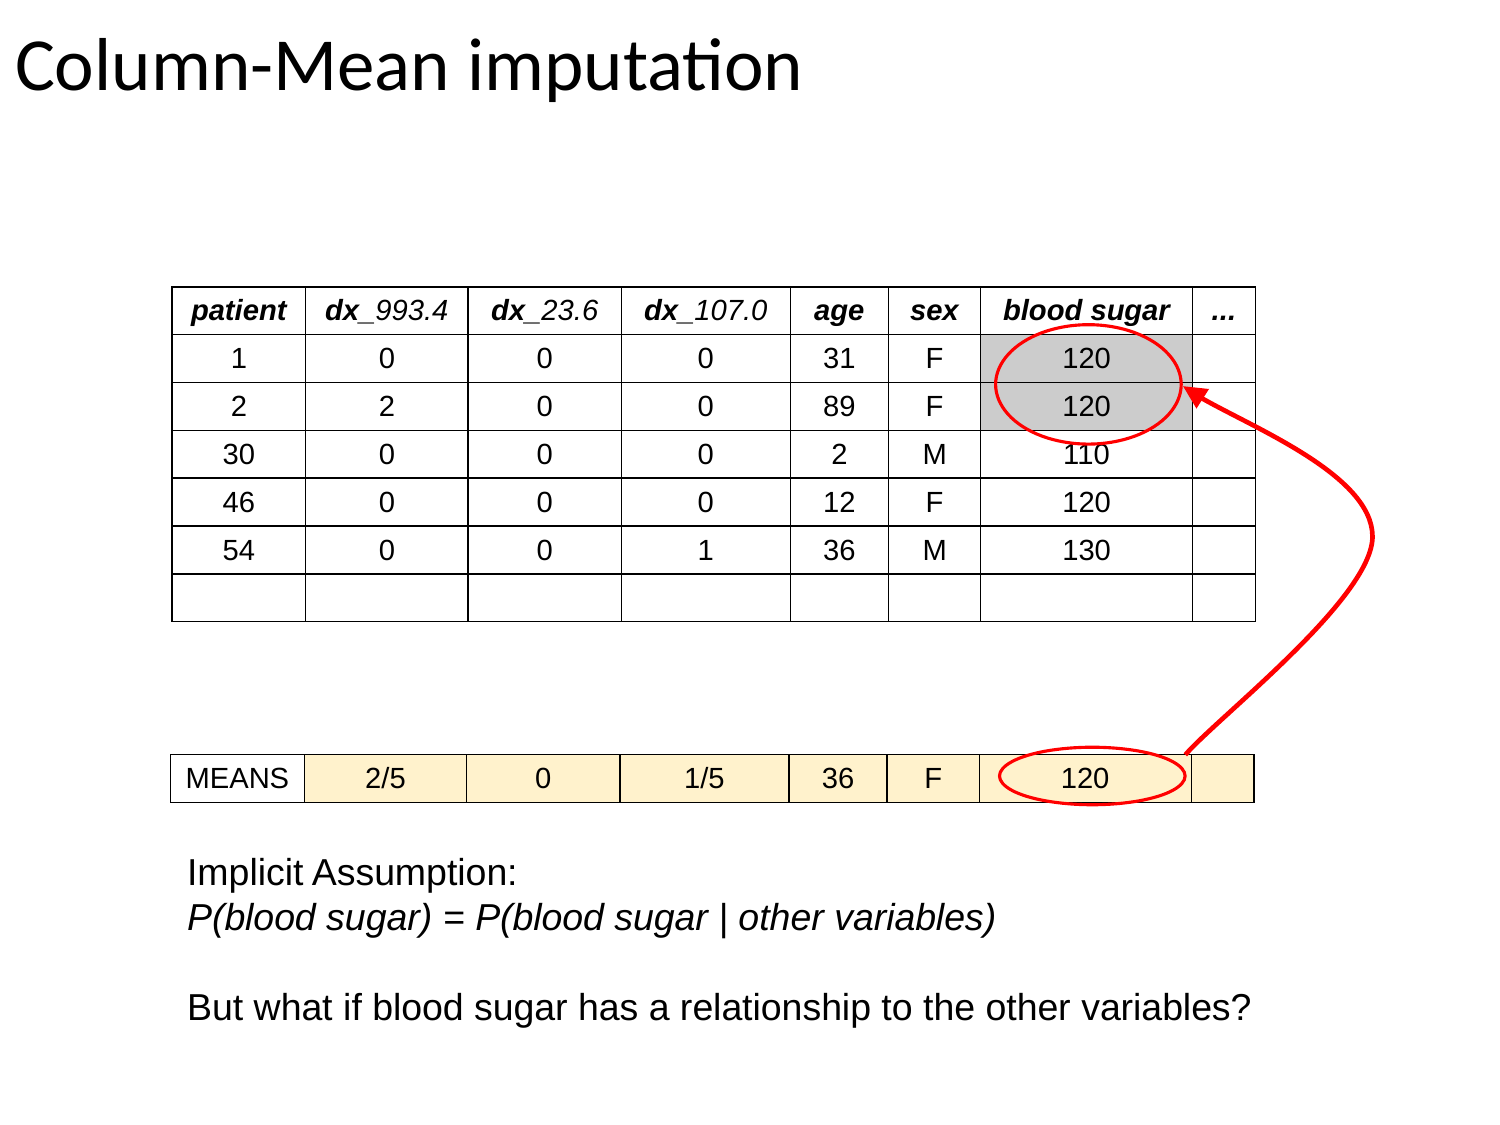

# Column-Mean imputation
| patient | dx\_993.4 | dx\_23.6 | dx\_107.0 | age | sex | blood sugar | ... |
| --- | --- | --- | --- | --- | --- | --- | --- |
| 1 | 0 | 0 | 0 | 31 | F | 120 |  |
| 2 | 2 | 0 | 0 | 89 | F | 120 |  |
| 30 | 0 | 0 | 0 | 2 | M | 110 |  |
| 46 | 0 | 0 | 0 | 12 | F | 120 |  |
| 54 | 0 | 0 | 1 | 36 | M | 130 |  |
|  |  |  |  |  |  |  |  |

| MEANS | 2/5 | 0 | 1/5 | 36 | F | 120 |  |
| --- | --- | --- | --- | --- | --- | --- | --- |
Implicit Assumption:
P(blood sugar) = P(blood sugar | other variables)

But what if blood sugar has a relationship to the other variables?